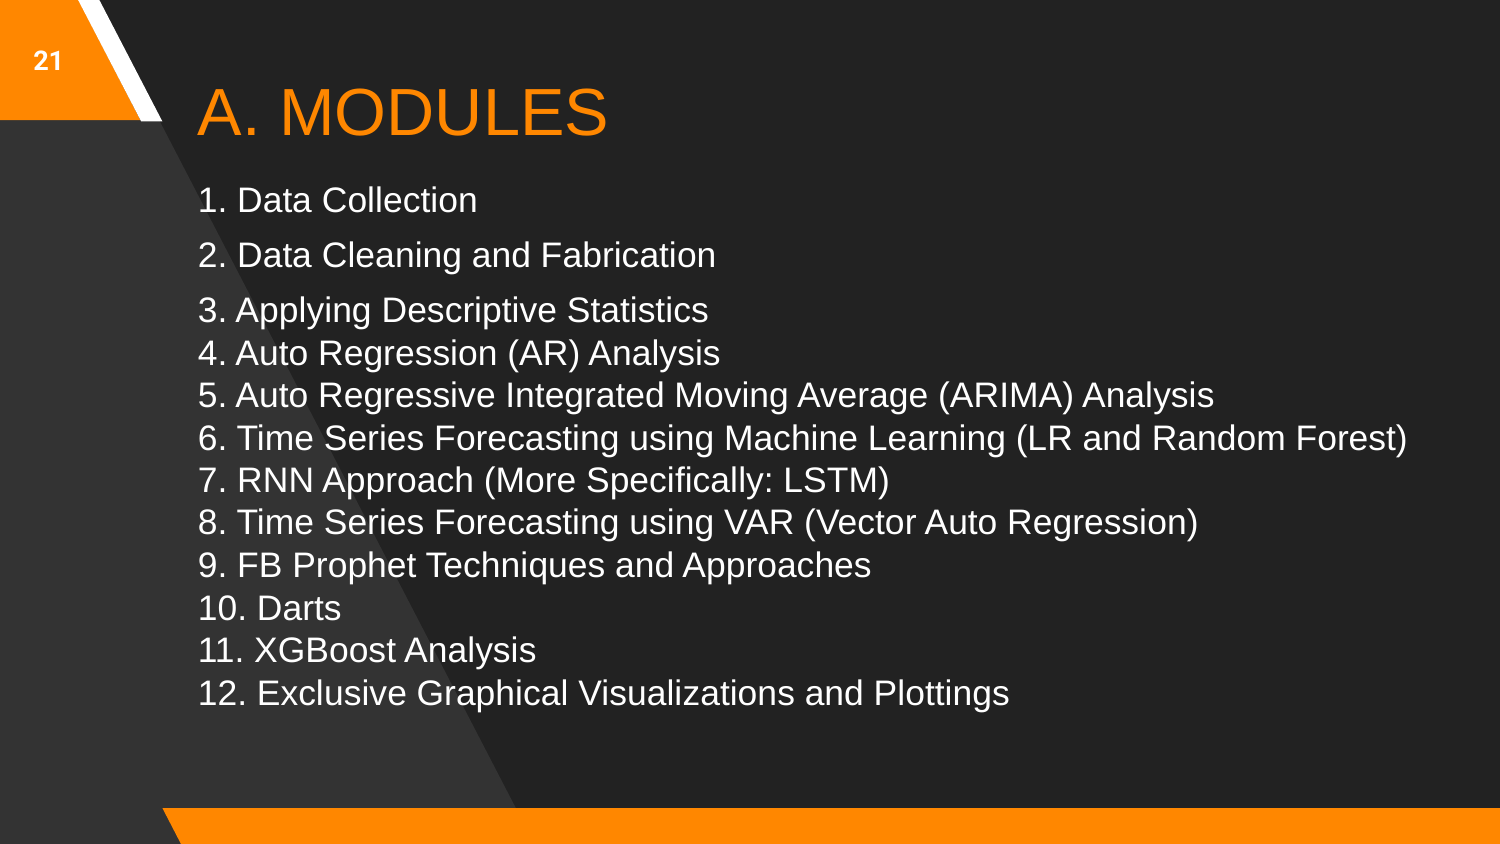

21
A. MODULES
1. Data Collection
2. Data Cleaning and Fabrication
3. Applying Descriptive Statistics
4. Auto Regression (AR) Analysis
5. Auto Regressive Integrated Moving Average (ARIMA) Analysis
6. Time Series Forecasting using Machine Learning (LR and Random Forest)
7. RNN Approach (More Specifically: LSTM)
8. Time Series Forecasting using VAR (Vector Auto Regression)
9. FB Prophet Techniques and Approaches
10. Darts
11. XGBoost Analysis
12. Exclusive Graphical Visualizations and Plottings